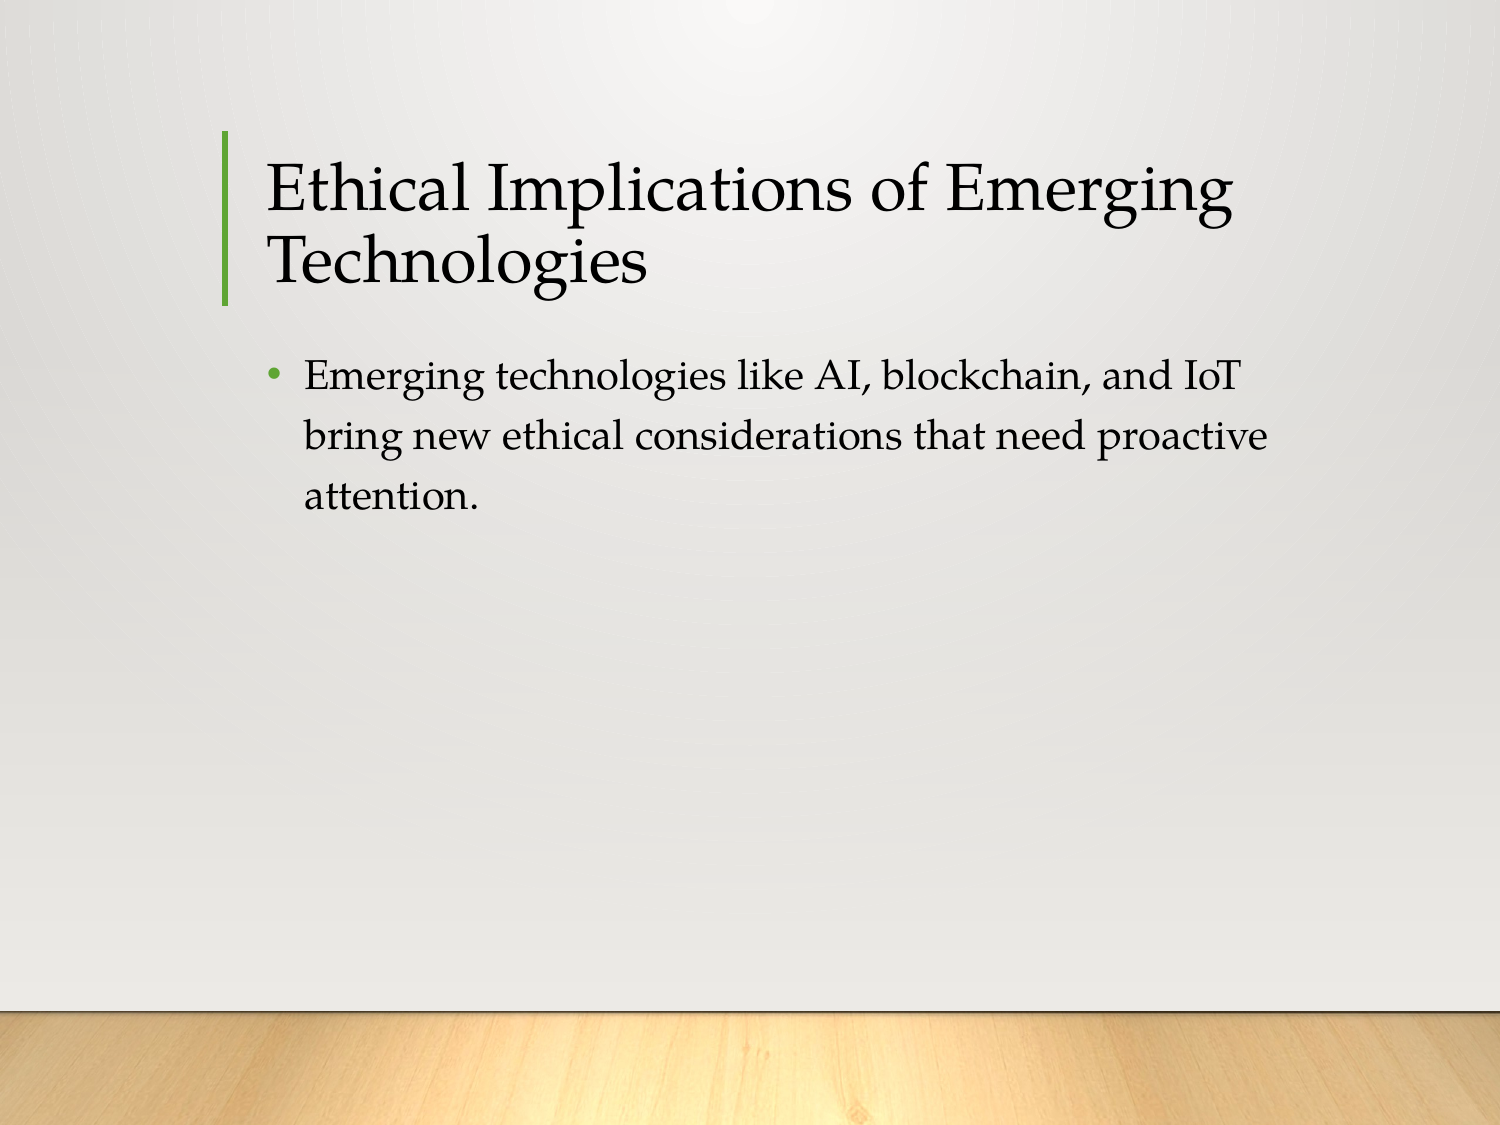

# Ethical Implications of Emerging Technologies
Emerging technologies like AI, blockchain, and IoT bring new ethical considerations that need proactive attention.